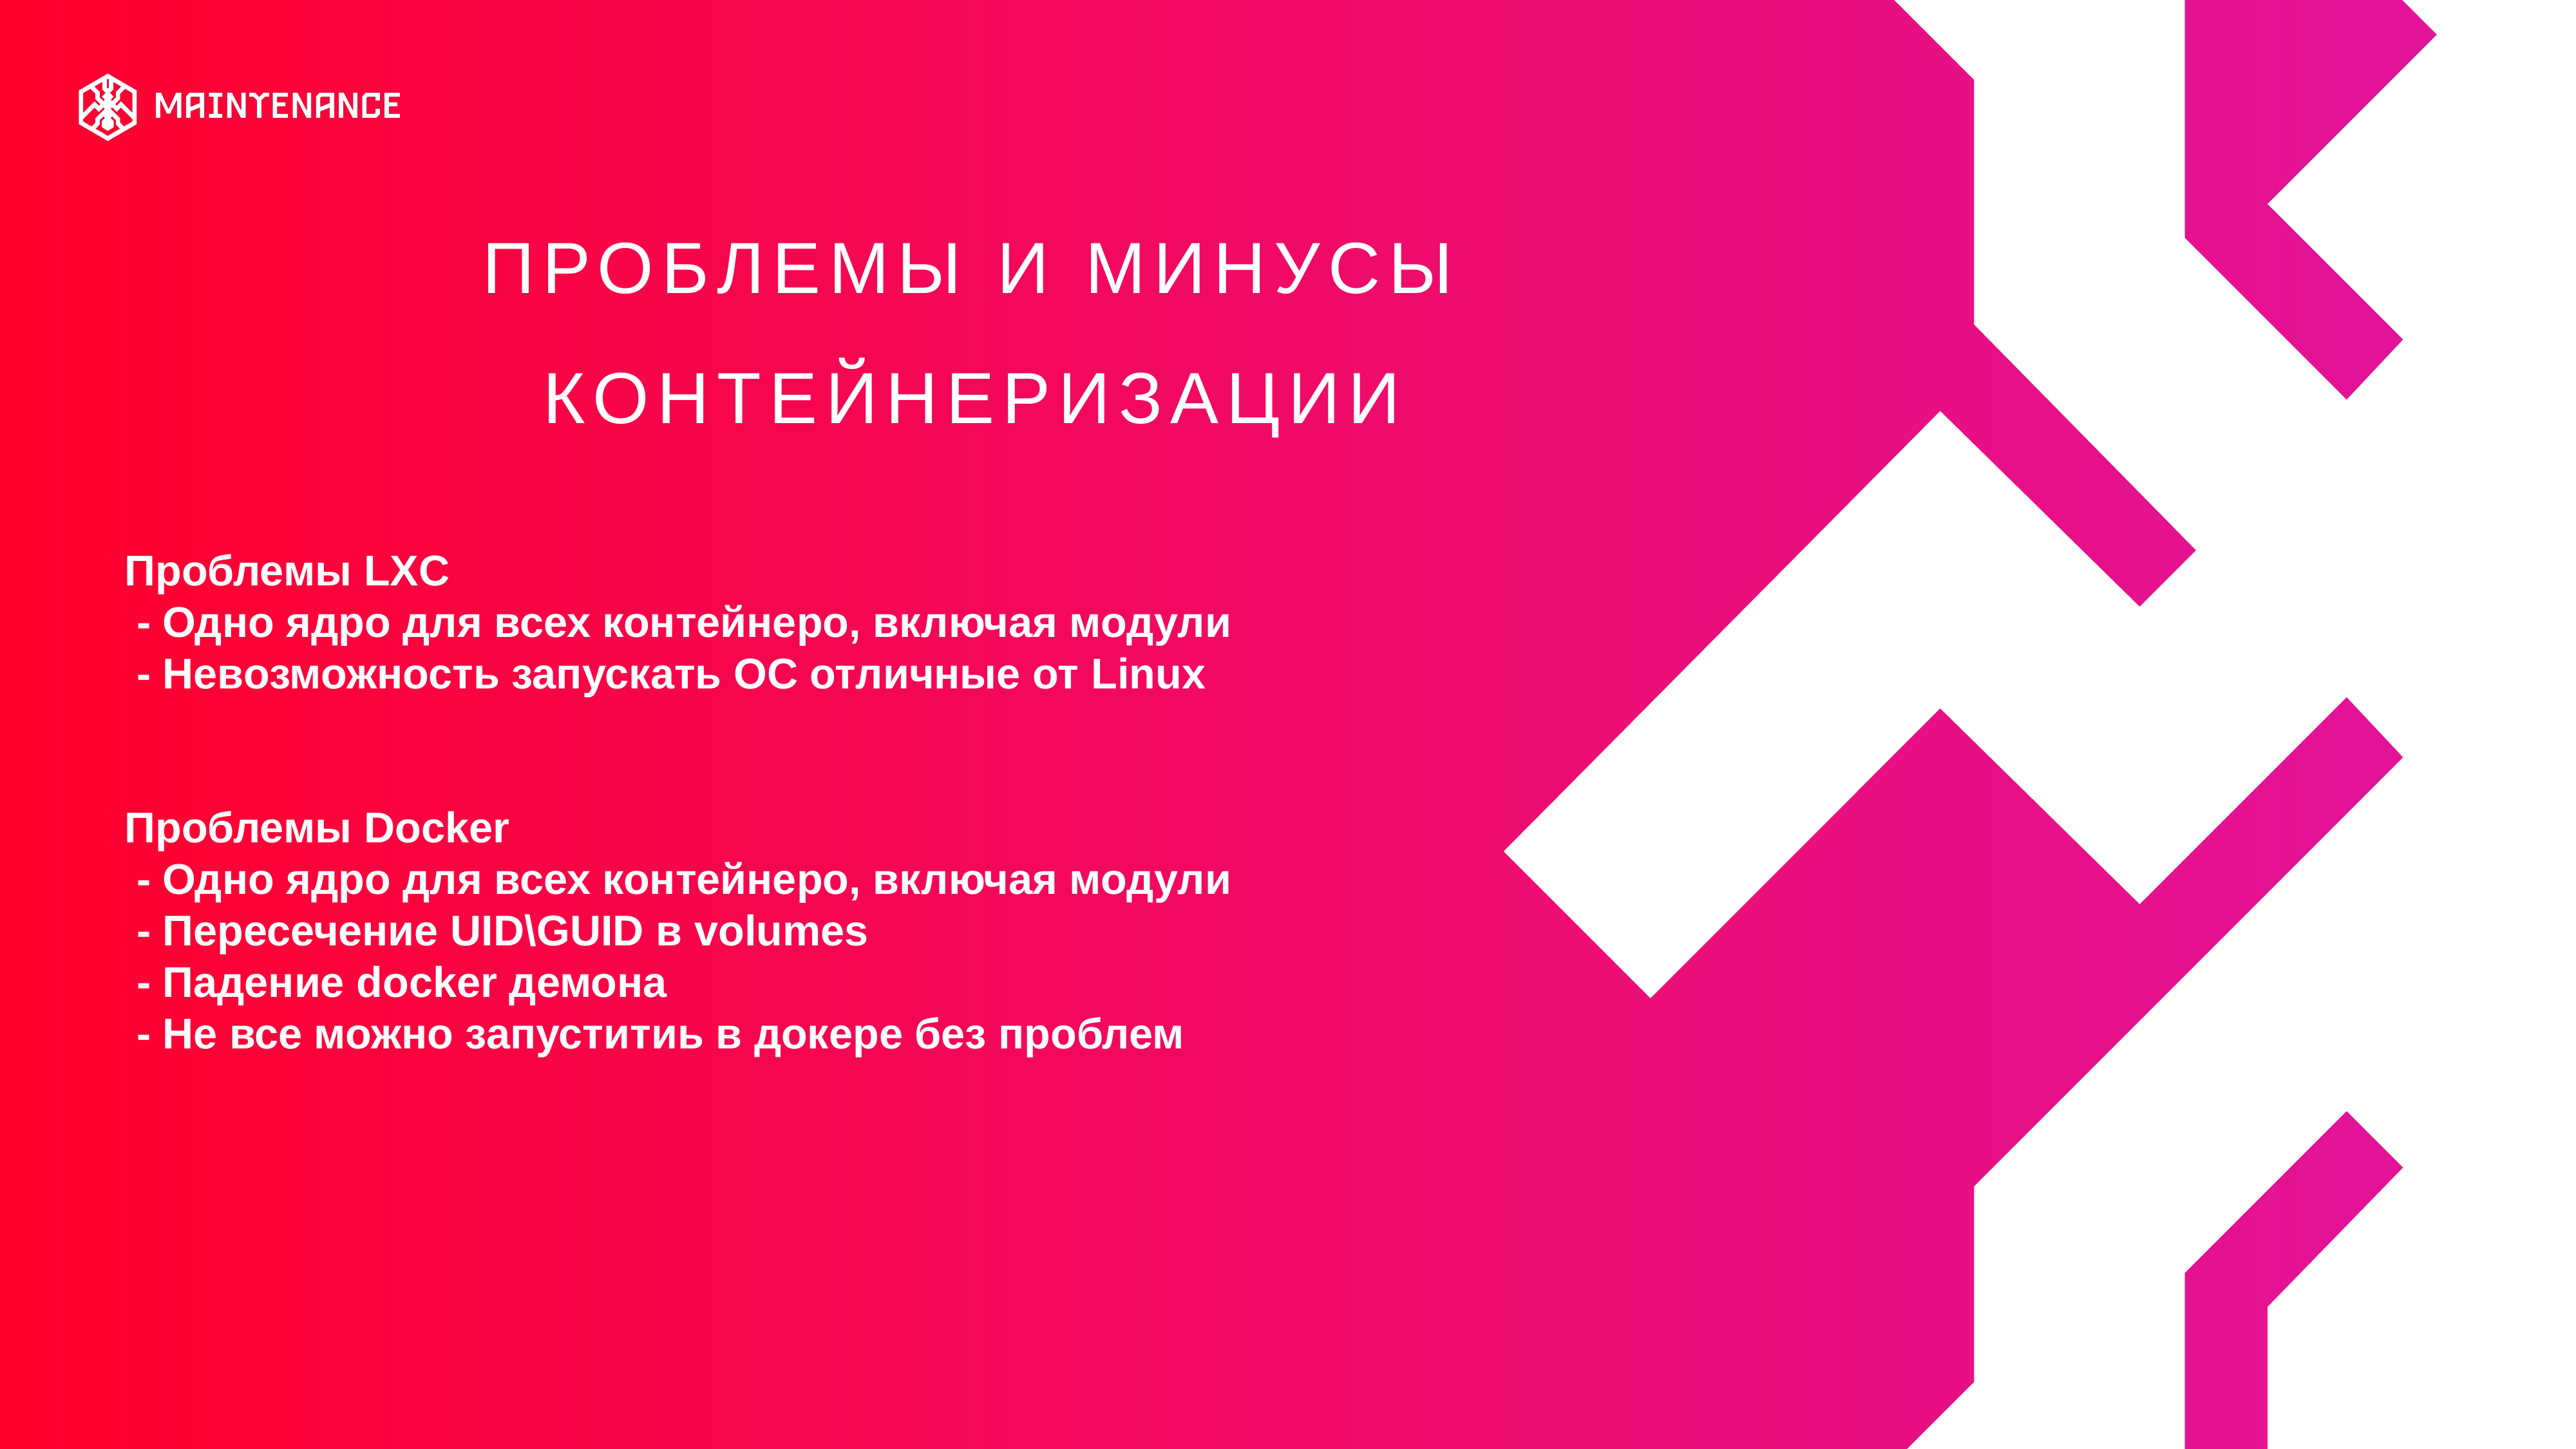

Проблемы и минусы контейнеризации
Проблемы LXC
 - Одно ядро для всех контейнеро, включая модули
 - Невозможность запускать ОС отличные от Linux

Проблемы Docker
 - Одно ядро для всех контейнеро, включая модули
 - Пересечение UID\GUID в volumes
 - Падение docker демона
 - Не все можно запуститиь в докере без проблем